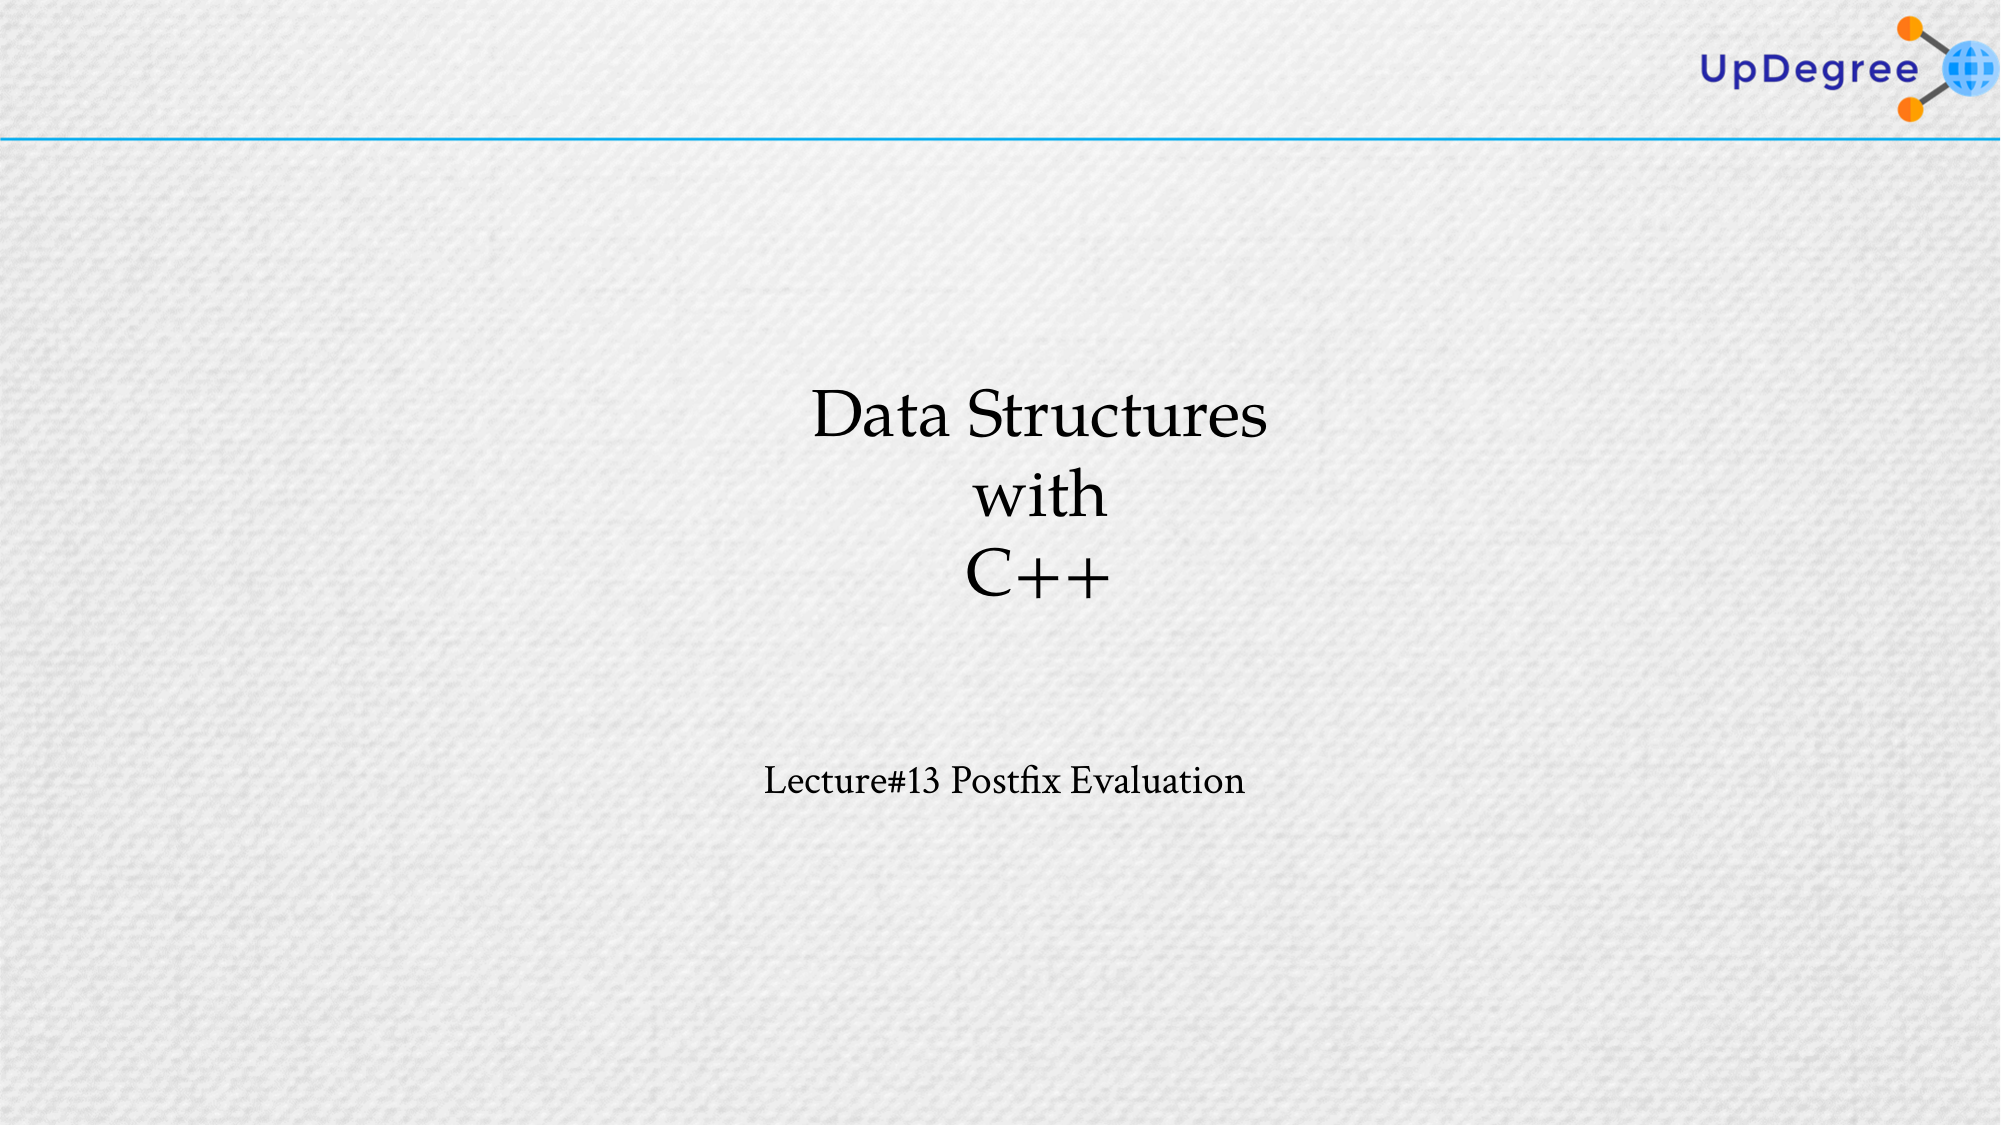

Data Structures
with
C++
Lecture#13 Postfix Evaluation